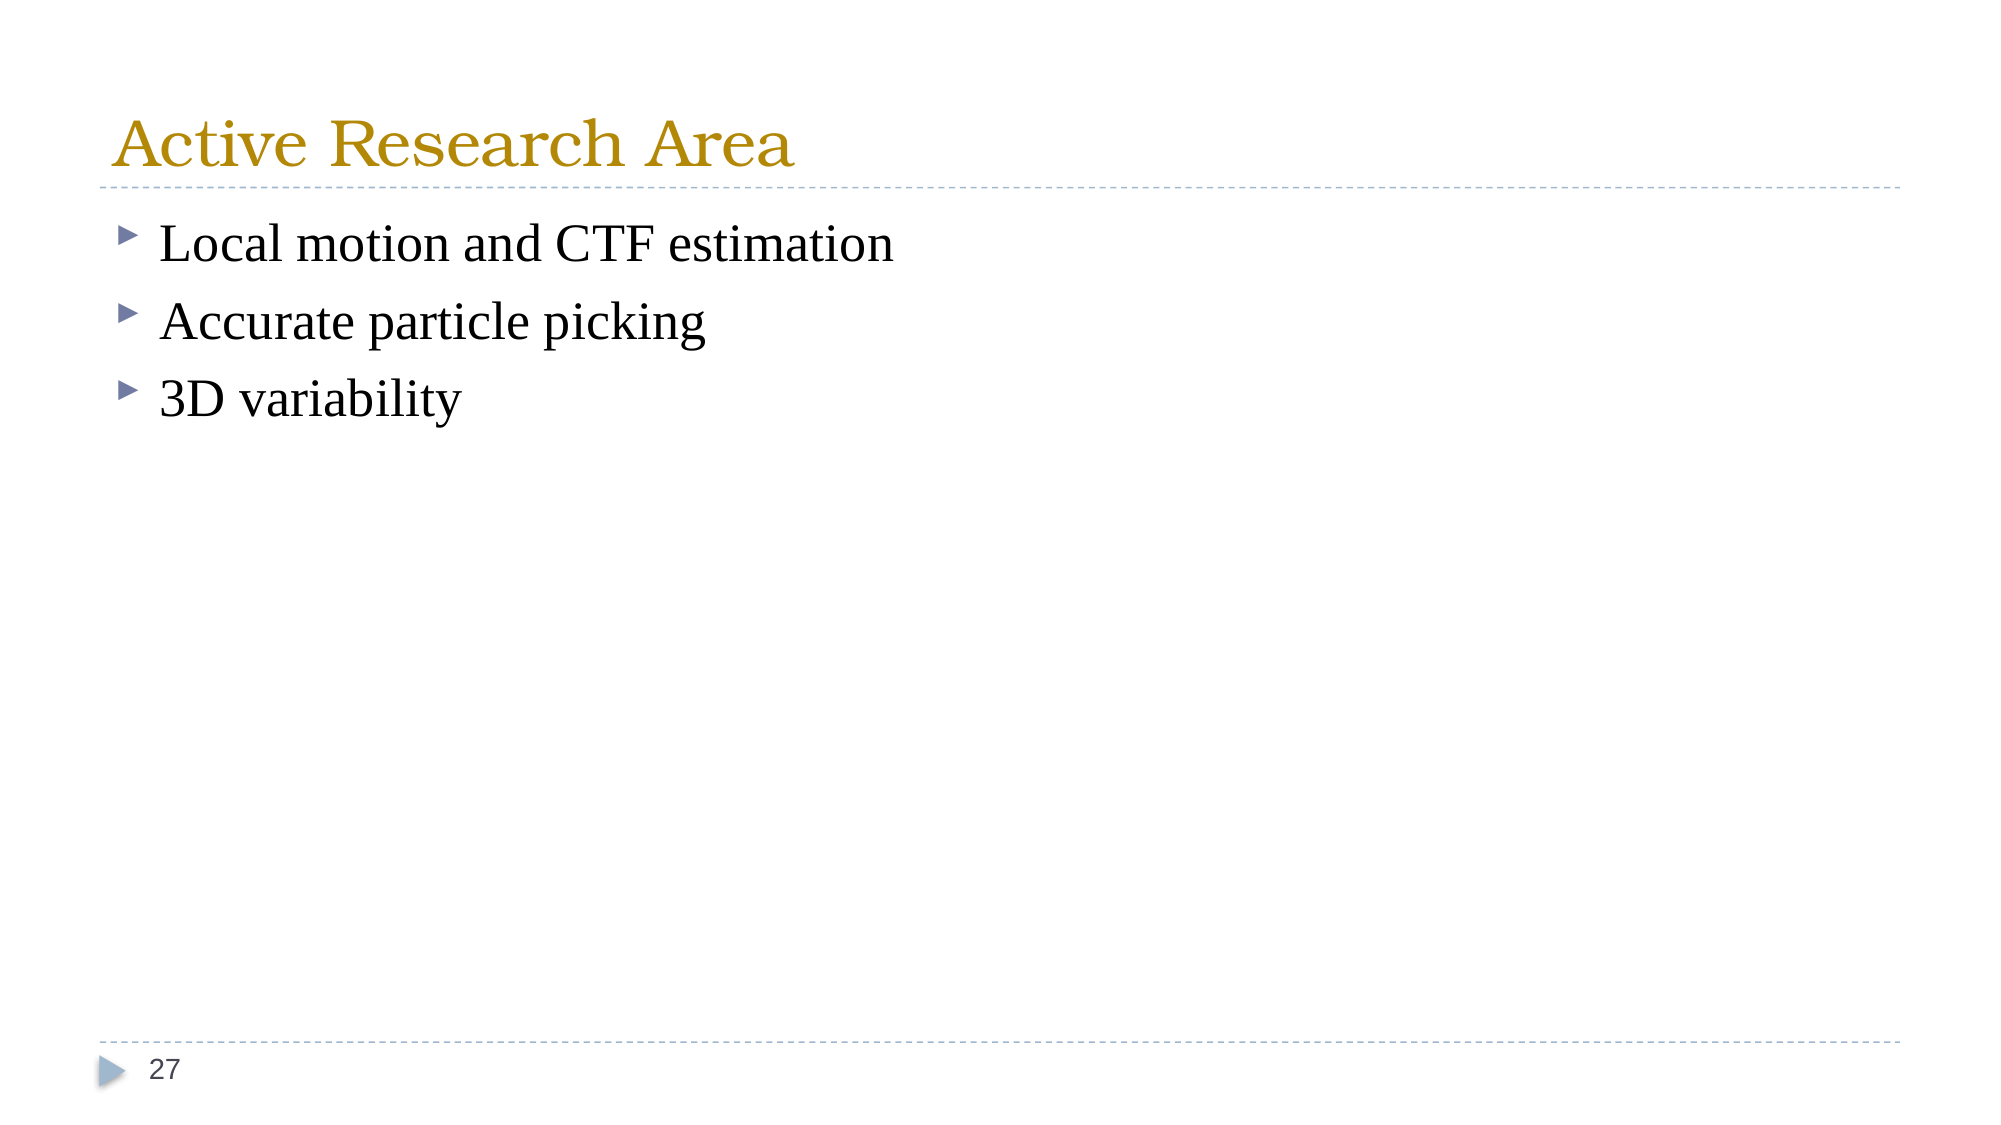

# Active Research Area
Local motion and CTF estimation
Accurate particle picking
3D variability
27